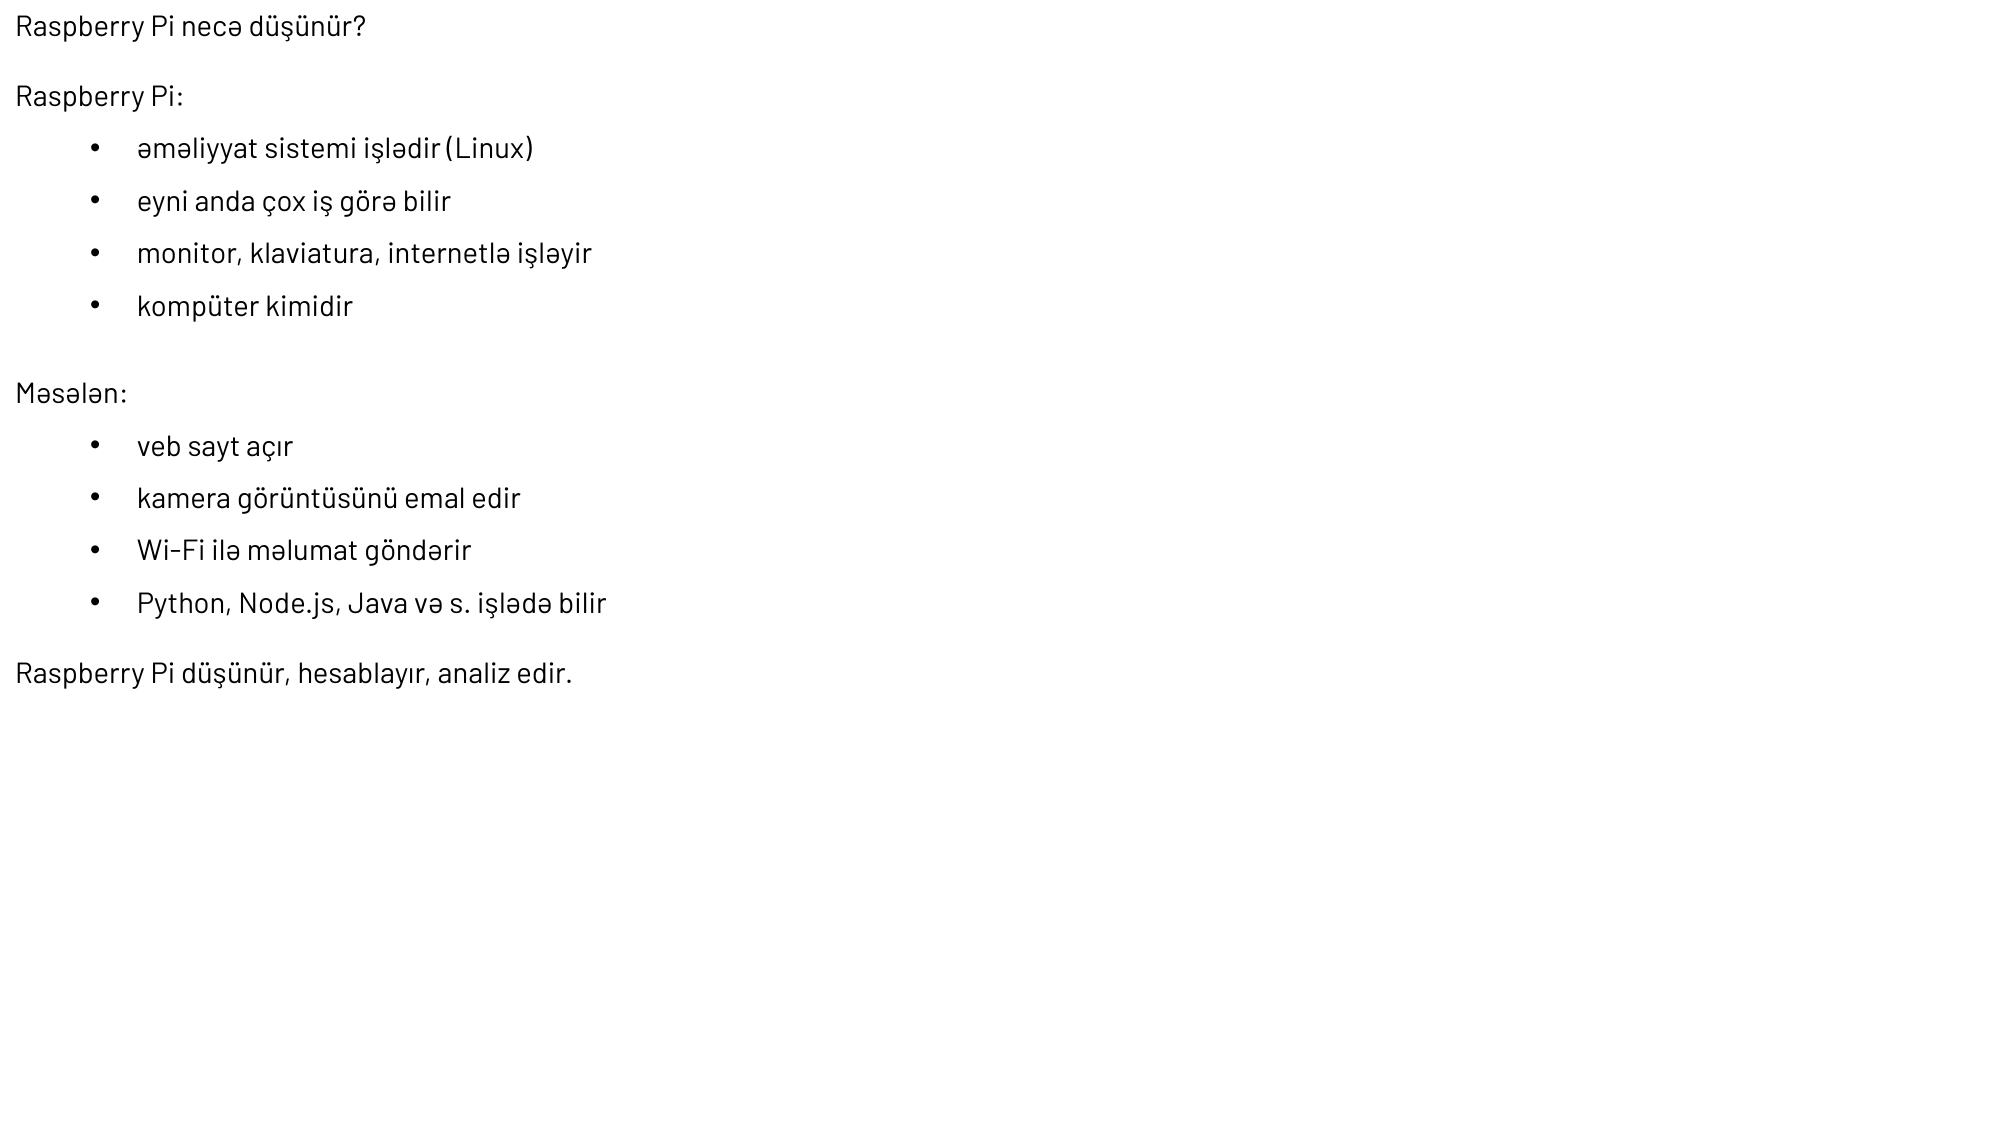

Raspberry Pi necə düşünür?

Raspberry Pi:
əməliyyat sistemi işlədir (Linux)
eyni anda çox iş görə bilir
monitor, klaviatura, internetlə işləyir
kompüter kimidir

Məsələn:
veb sayt açır
kamera görüntüsünü emal edir
Wi-Fi ilə məlumat göndərir
Python, Node.js, Java və s. işlədə bilir

Raspberry Pi düşünür, hesablayır, analiz edir.